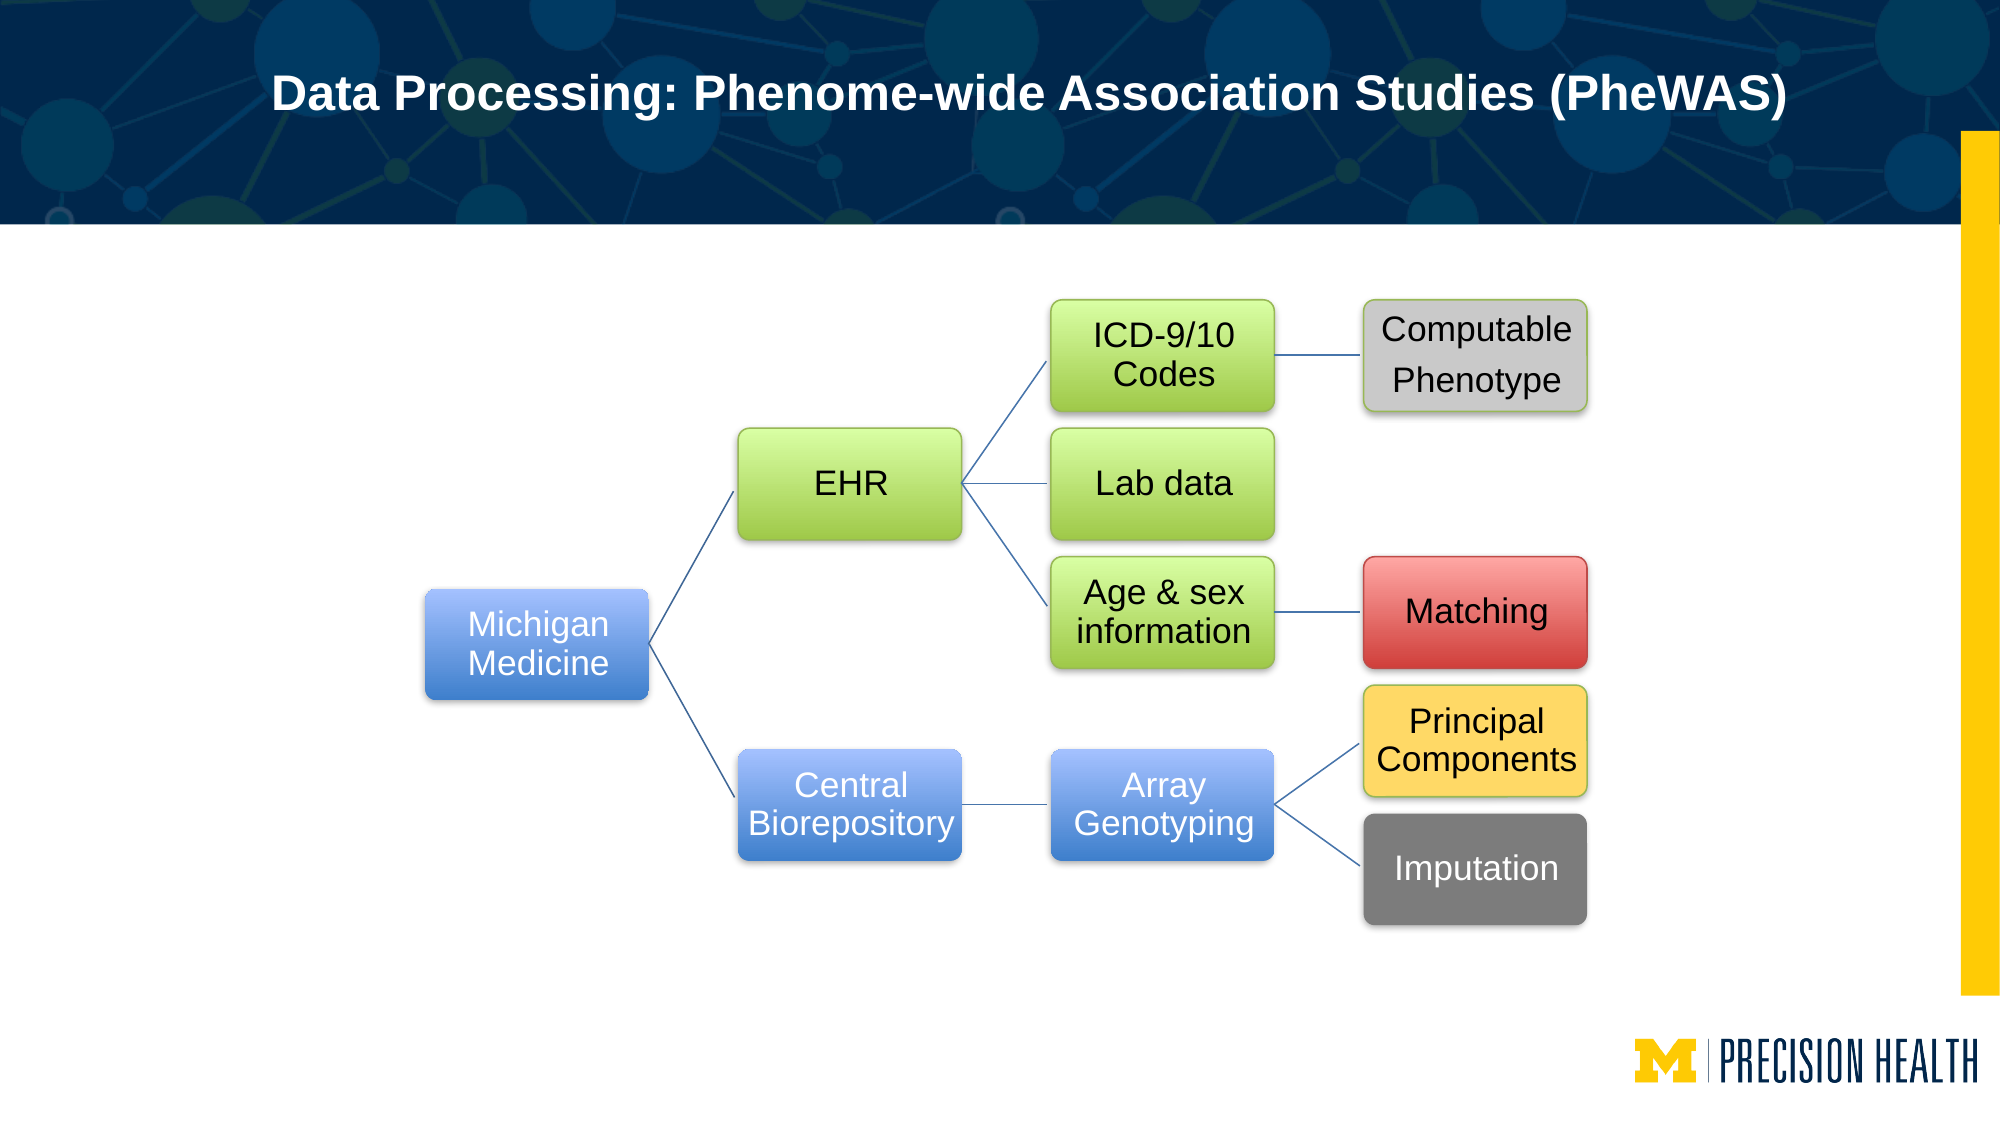

# Data Processing: Phenome-wide Association Studies (PheWAS)
Michigan Medicine

EHR

ICD-9/10 Codes

Computable
Phenotype

Lab data

Age & sex information

Matching

Central Biorepository

Array
Genotyping

Principal Components

Imputation